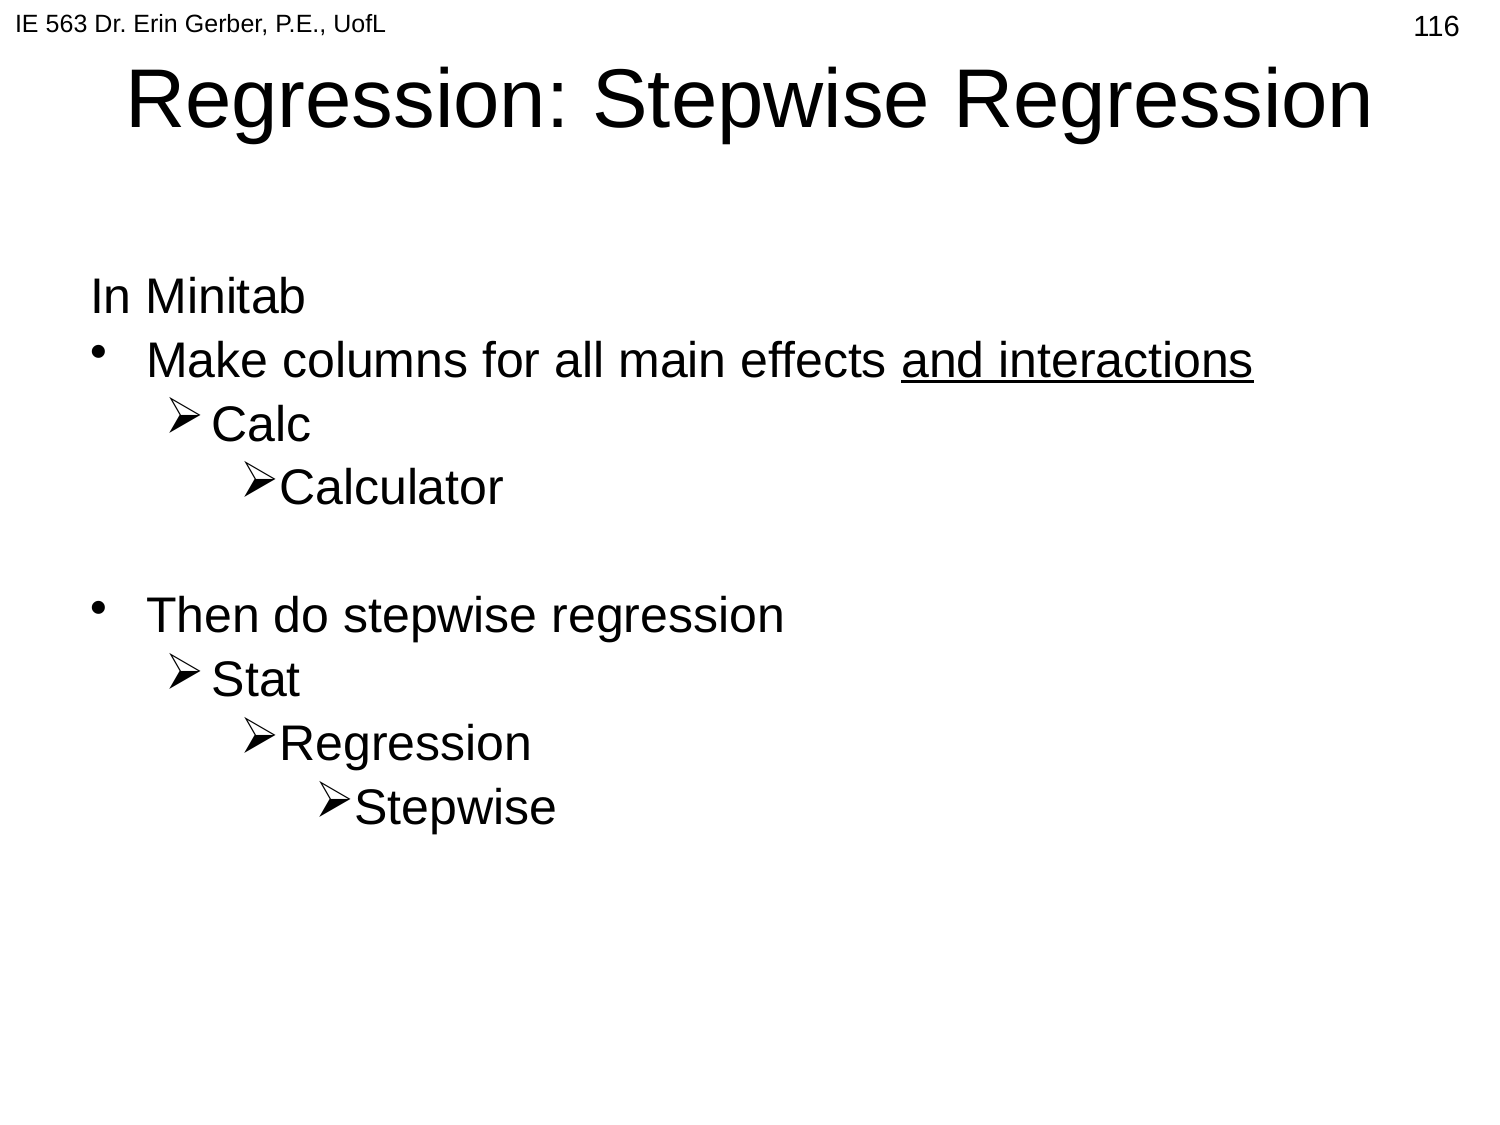

IE 563 Dr. Erin Gerber, P.E., UofL
# Regression: Stepwise Regression
116
In Minitab
Make columns for all main effects and interactions
Calc
Calculator

Then do stepwise regression
Stat
Regression
Stepwise